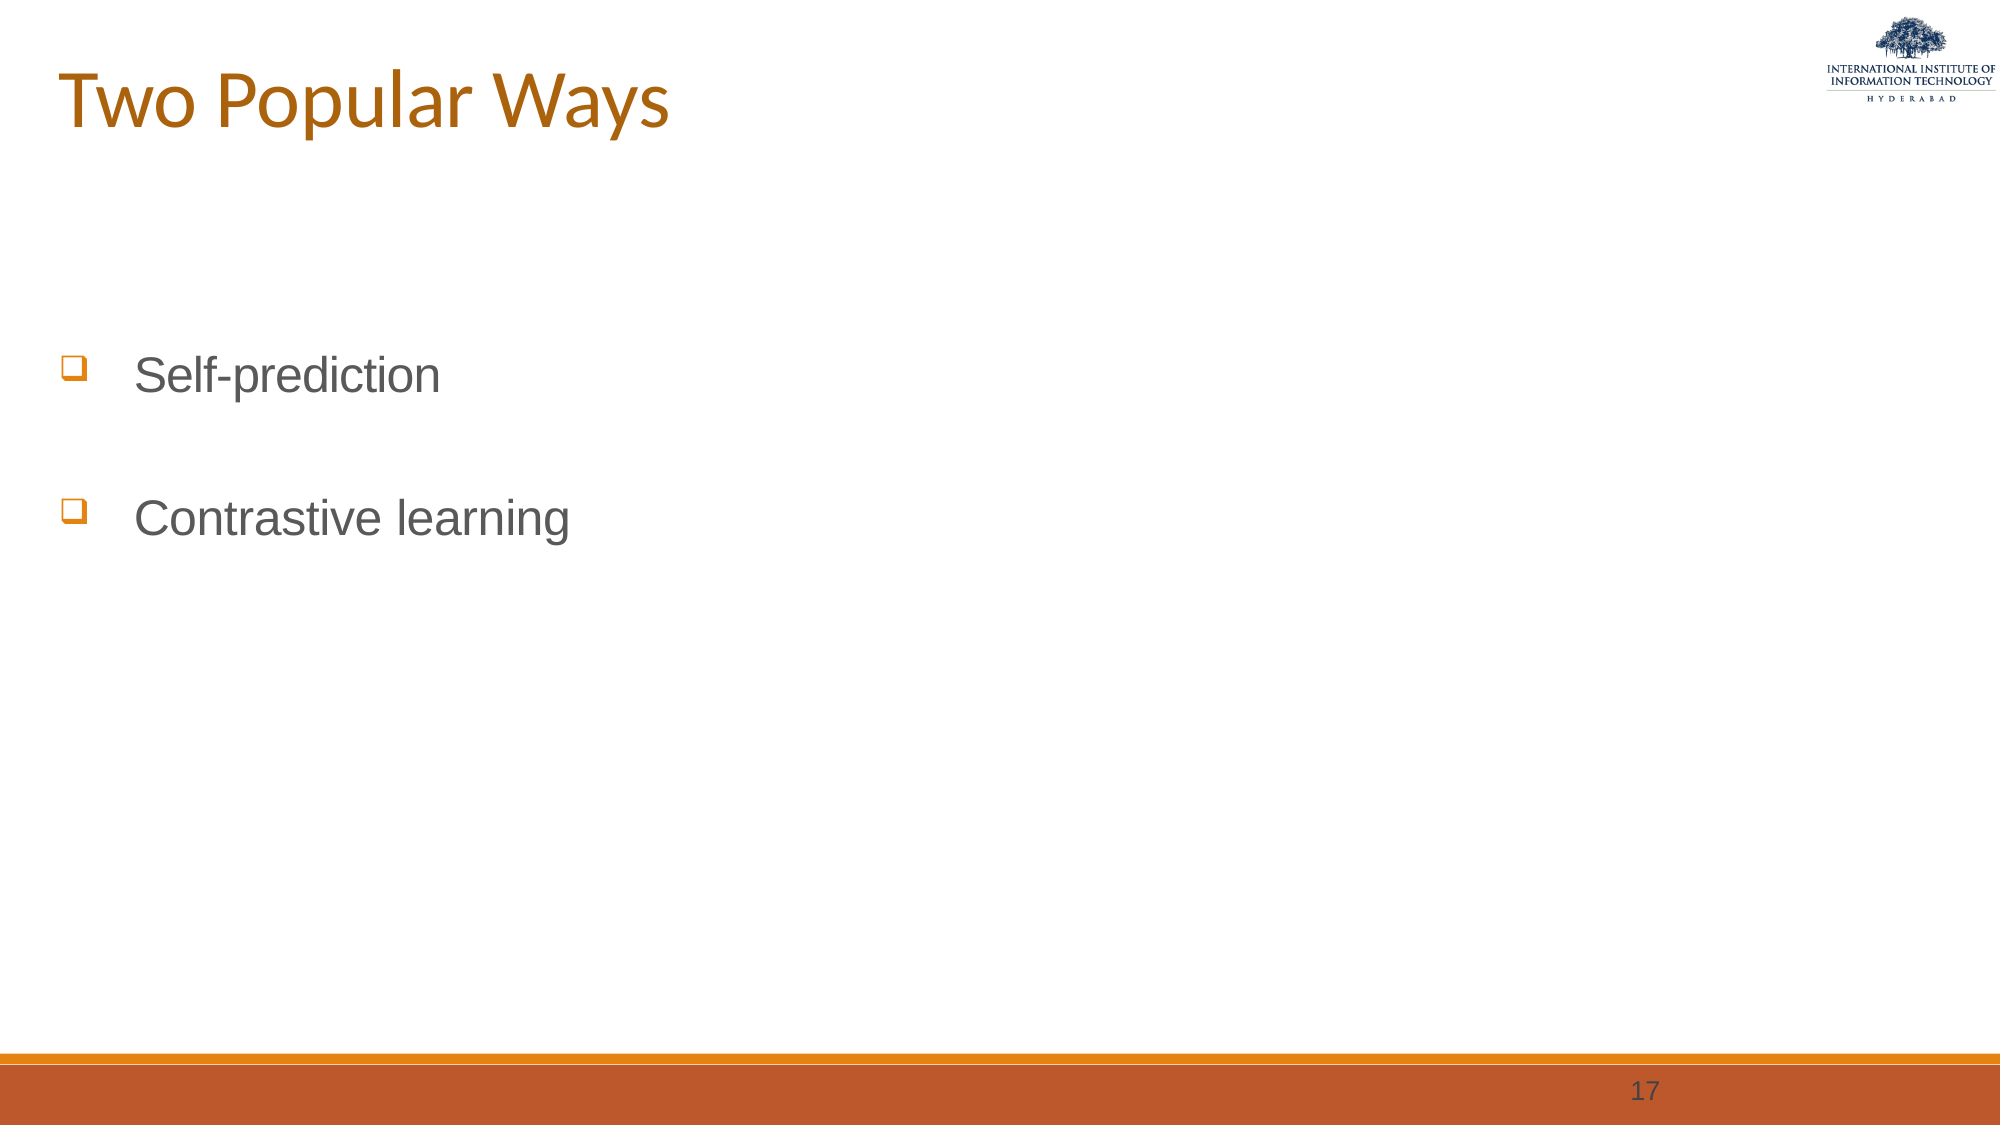

# Two Popular Ways
Self-prediction

Contrastive learning

17